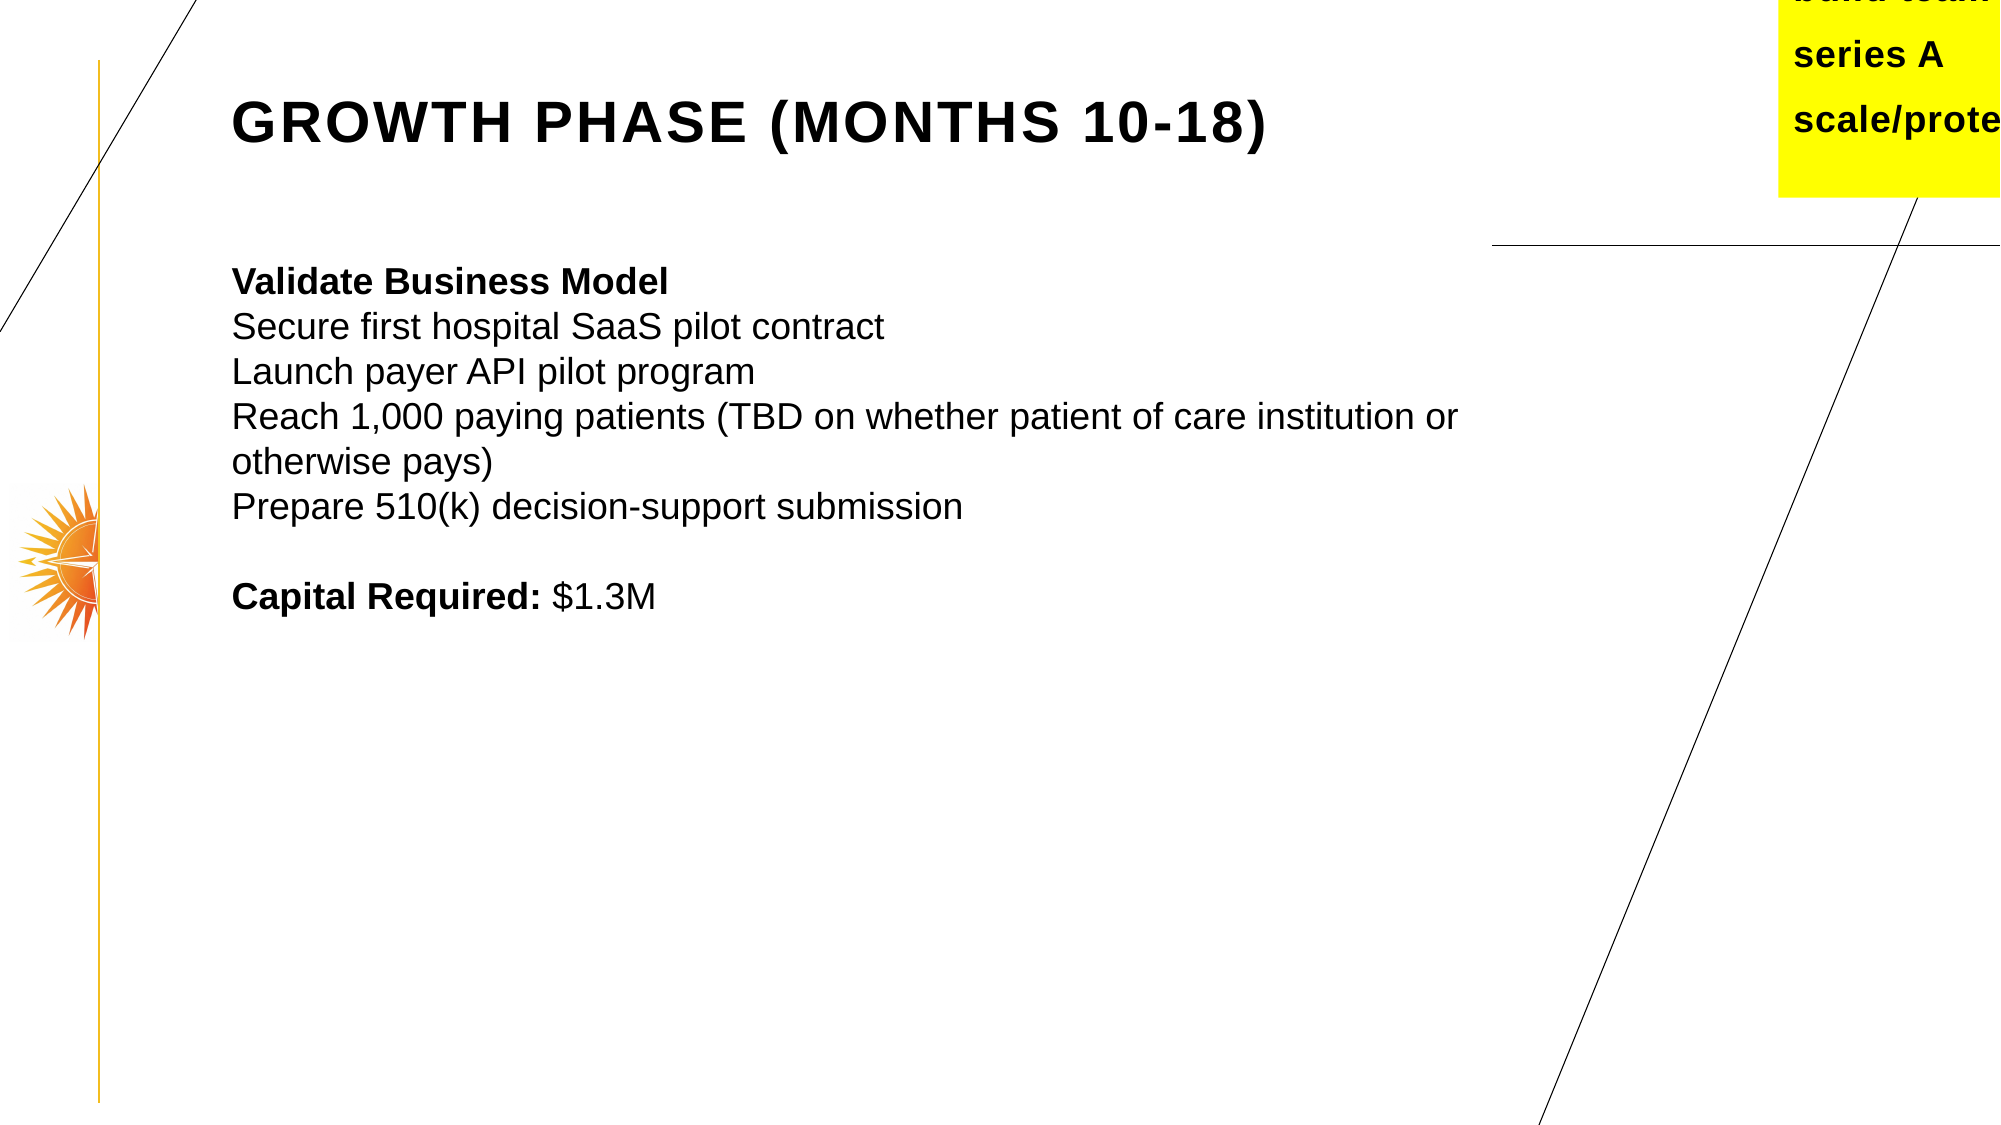

build prototype
build team
series A
scale/protect/etc

# Growth Phase (Months 10-18)
Validate Business Model
Secure first hospital SaaS pilot contract
Launch payer API pilot program
Reach 1,000 paying patients (TBD on whether patient of care institution or otherwise pays)
Prepare 510(k) decision-support submission

Capital Required: $1.3M